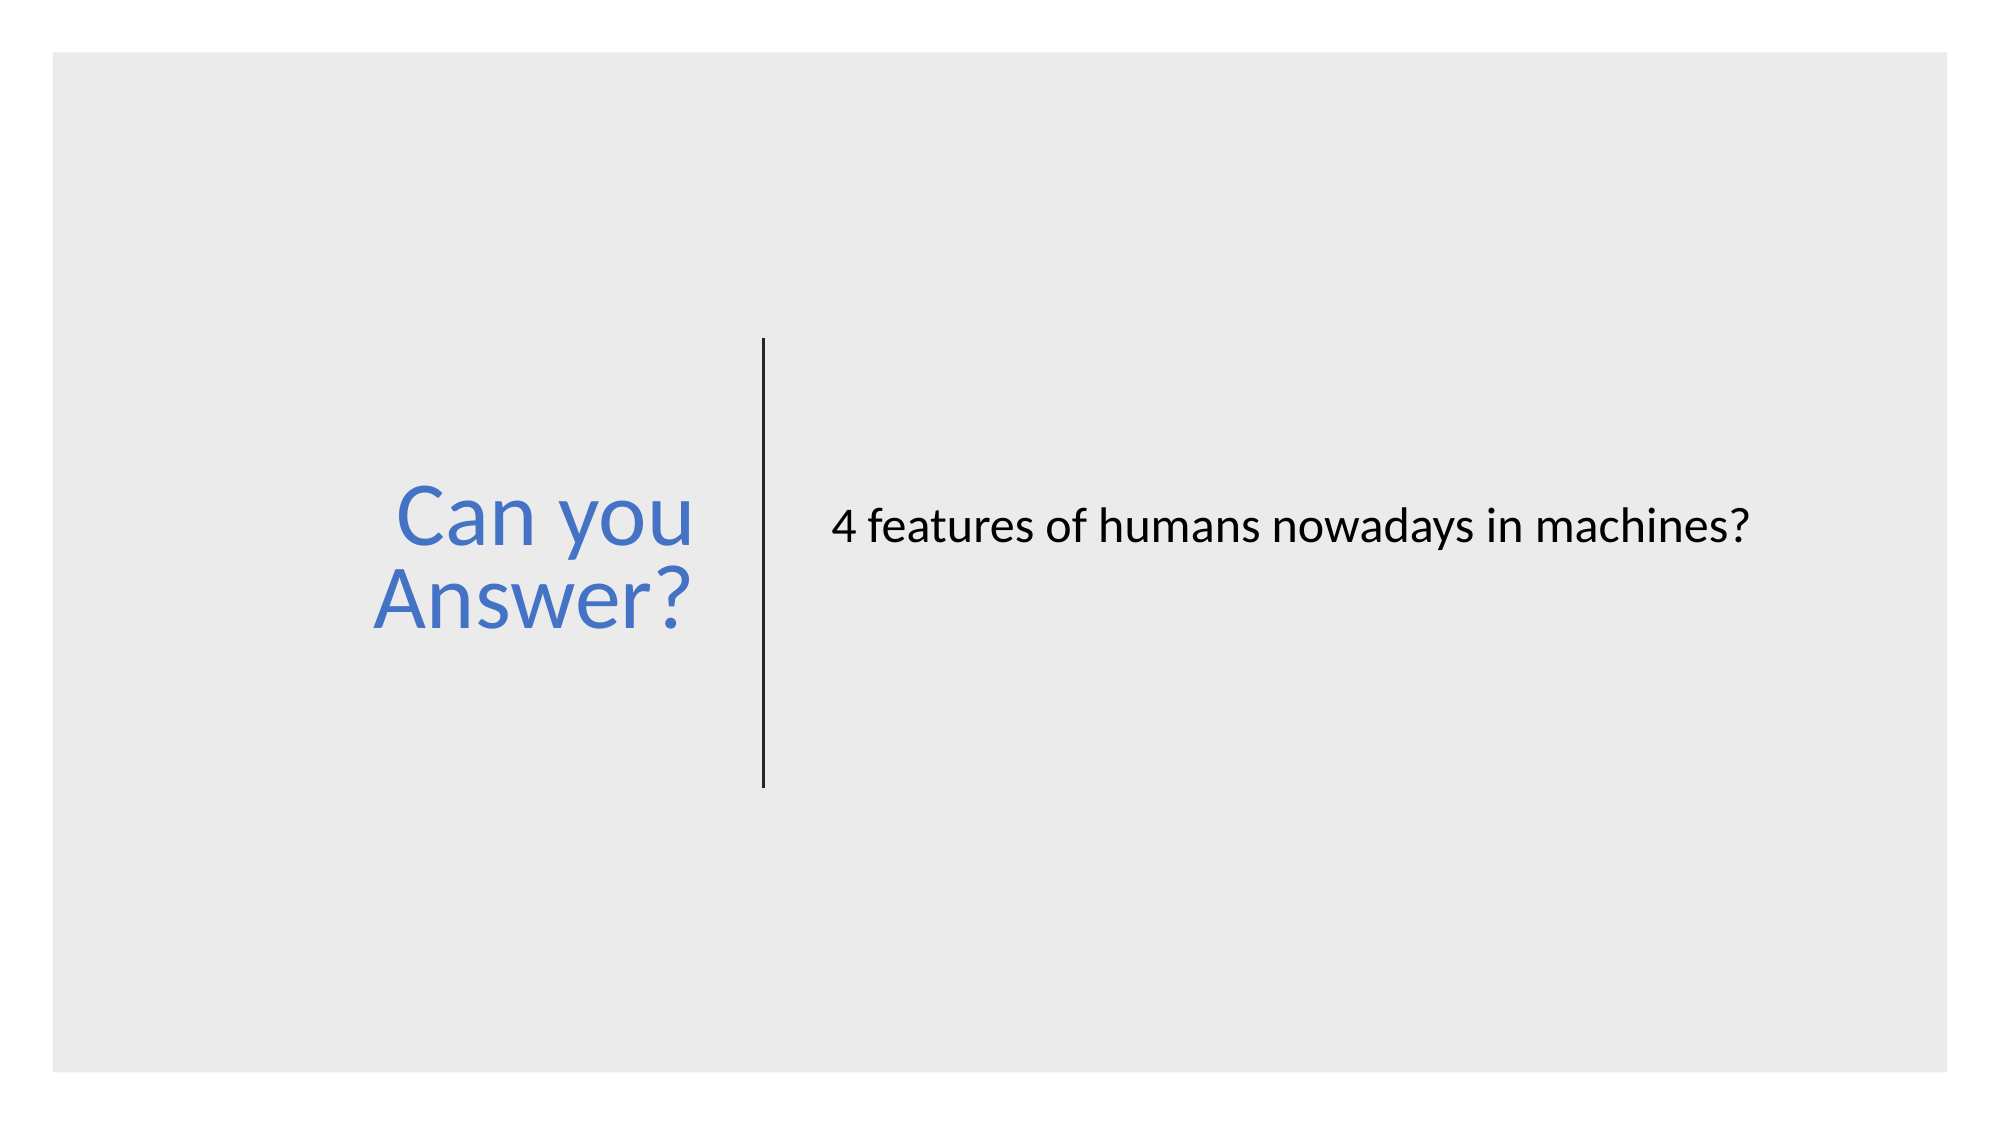

# Can you Answer?
4 features of humans nowadays in machines?